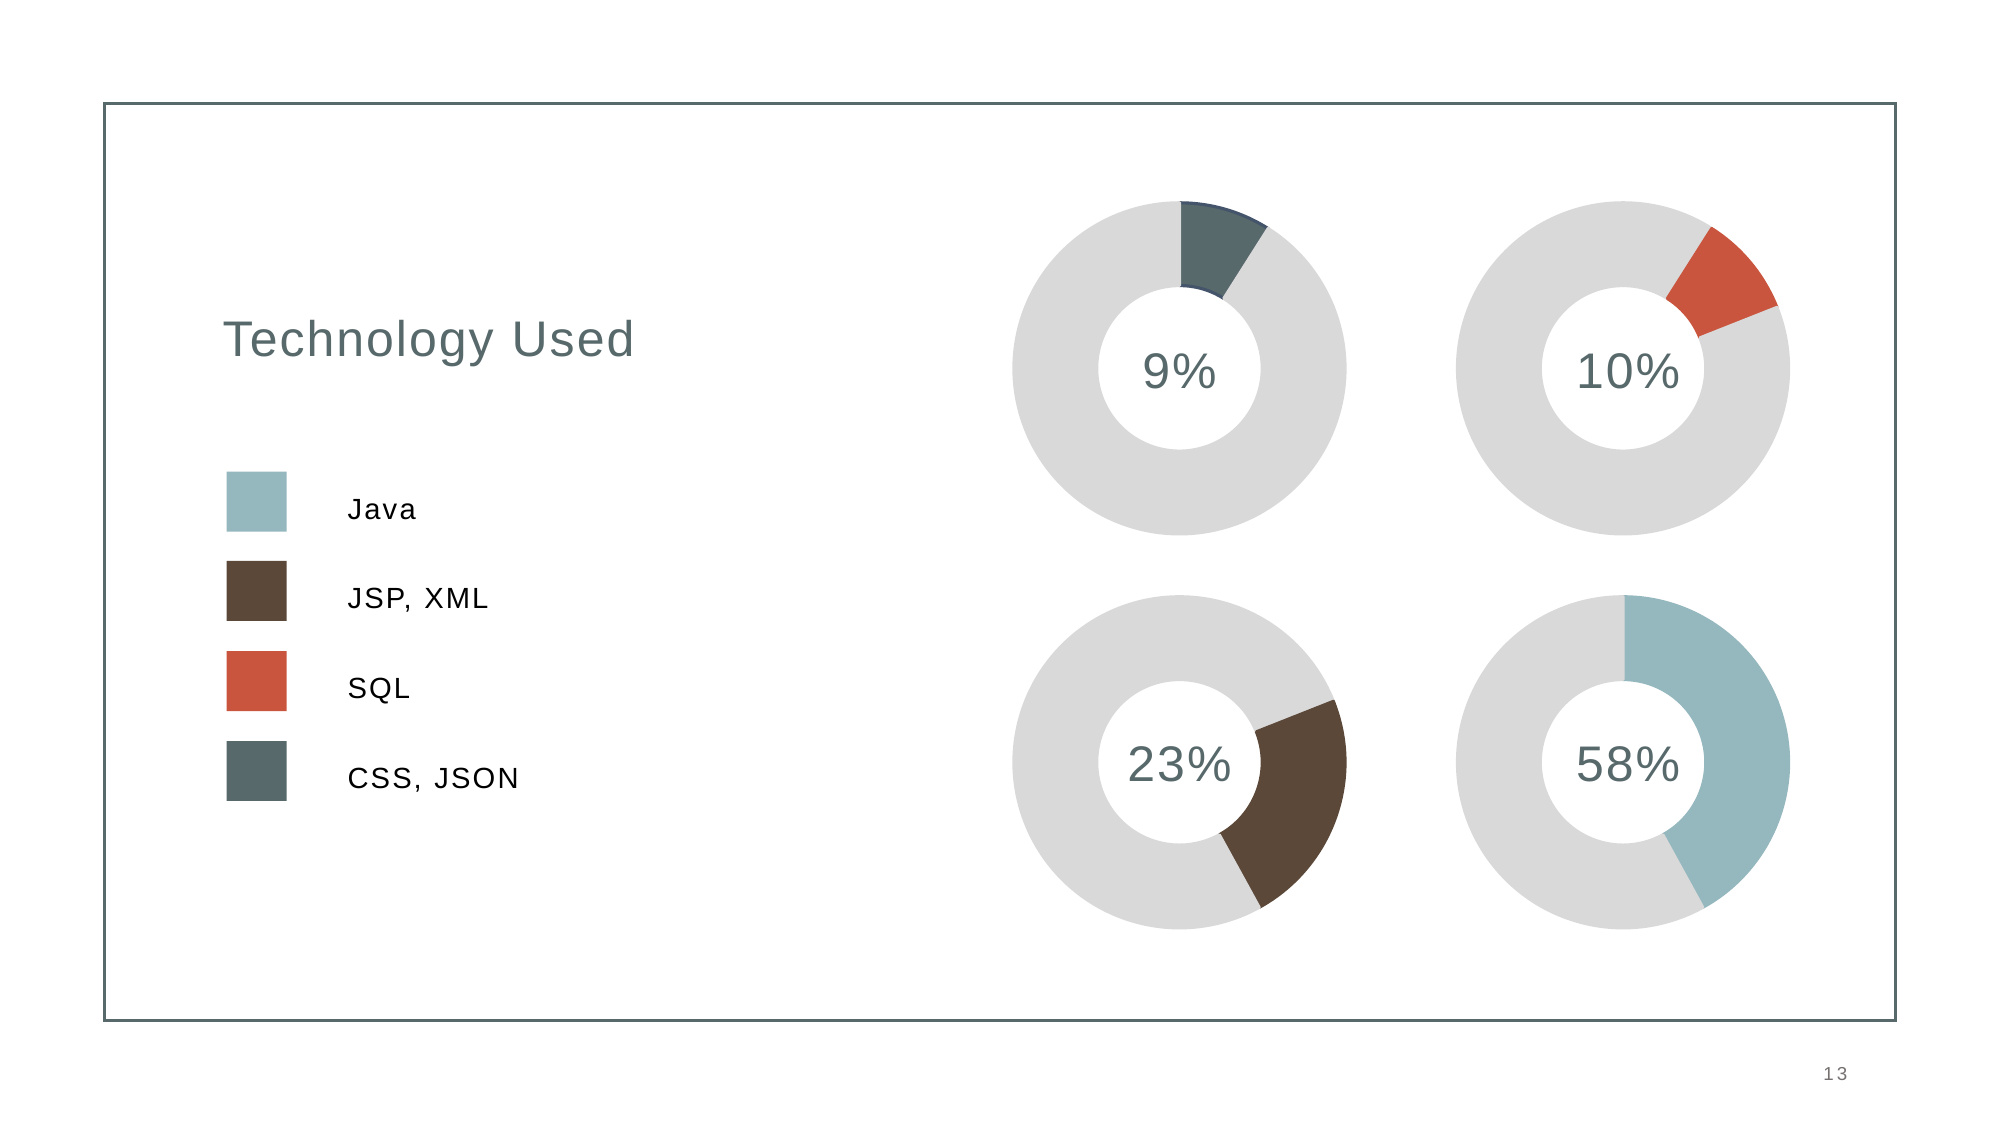

### Chart

| Category |  |
|---|---|

### Chart

| Category |  |
|---|---|
9%
10%
# Technology Used
Java

JSP, XML

### Chart

| Category |  |
|---|---|

### Chart

| Category |  |
|---|---|
23%
58%
SQL

CSS, JSON

13